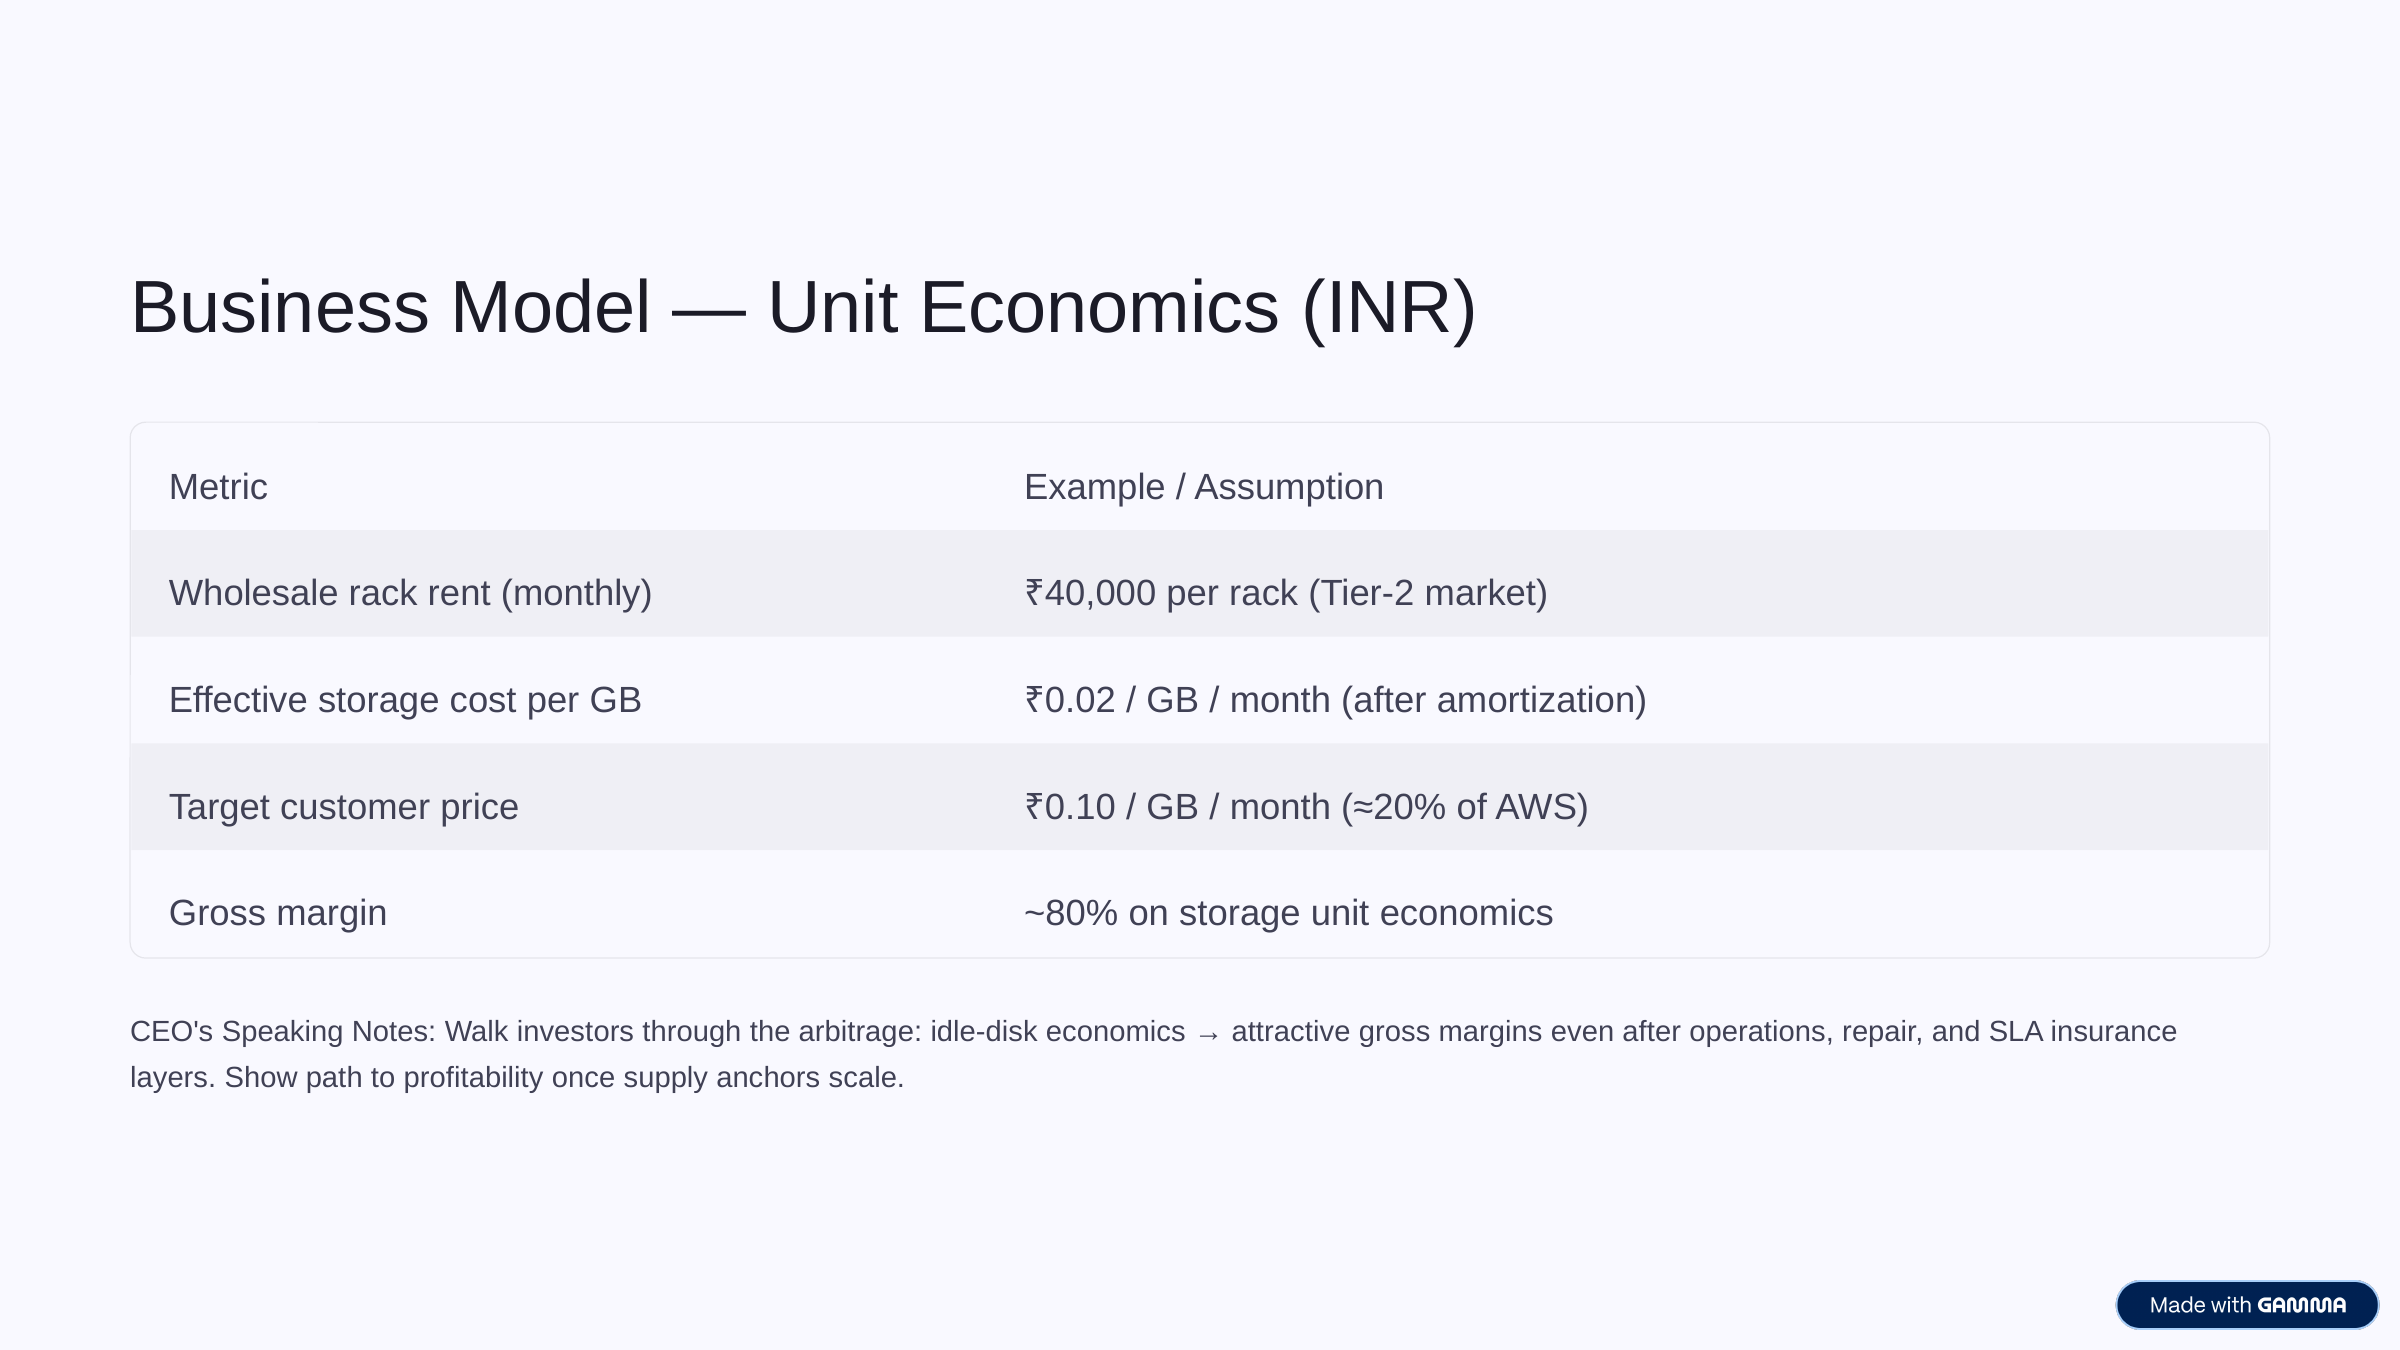

Business Model — Unit Economics (INR)

Metric
Example / Assumption

Wholesale rack rent (monthly)
₹40,000 per rack (Tier‑2 market)

Effective storage cost per GB
₹0.02 / GB / month (after amortization)

Target customer price
₹0.10 / GB / month (≈20% of AWS)

Gross margin
~80% on storage unit economics
CEO's Speaking Notes: Walk investors through the arbitrage: idle-disk economics → attractive gross margins even after operations, repair, and SLA insurance layers. Show path to profitability once supply anchors scale.